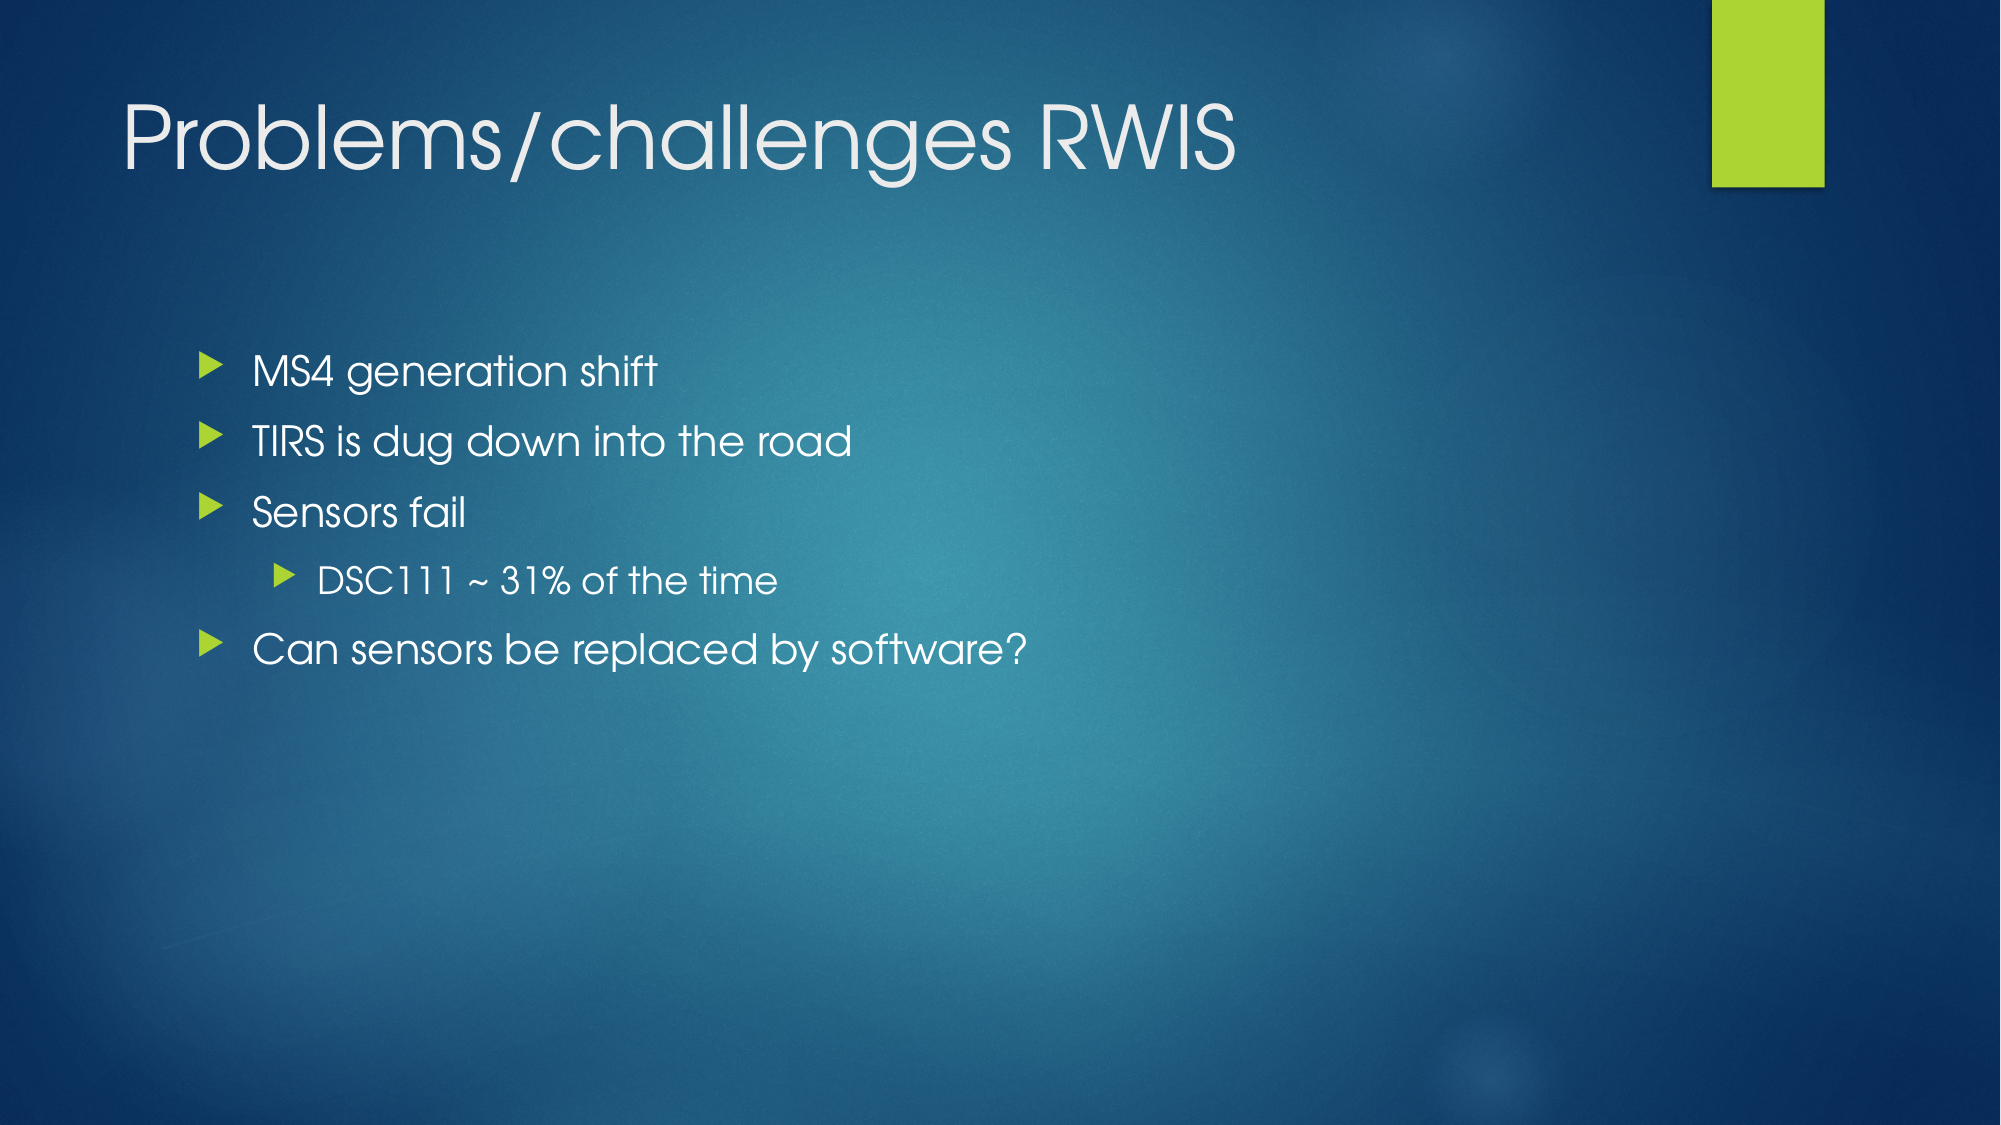

# Problems/challenges RWIS
MS4 generation shift
TIRS is dug down into the road
Sensors fail
DSC111 ~ 31% of the time
Can sensors be replaced by software?